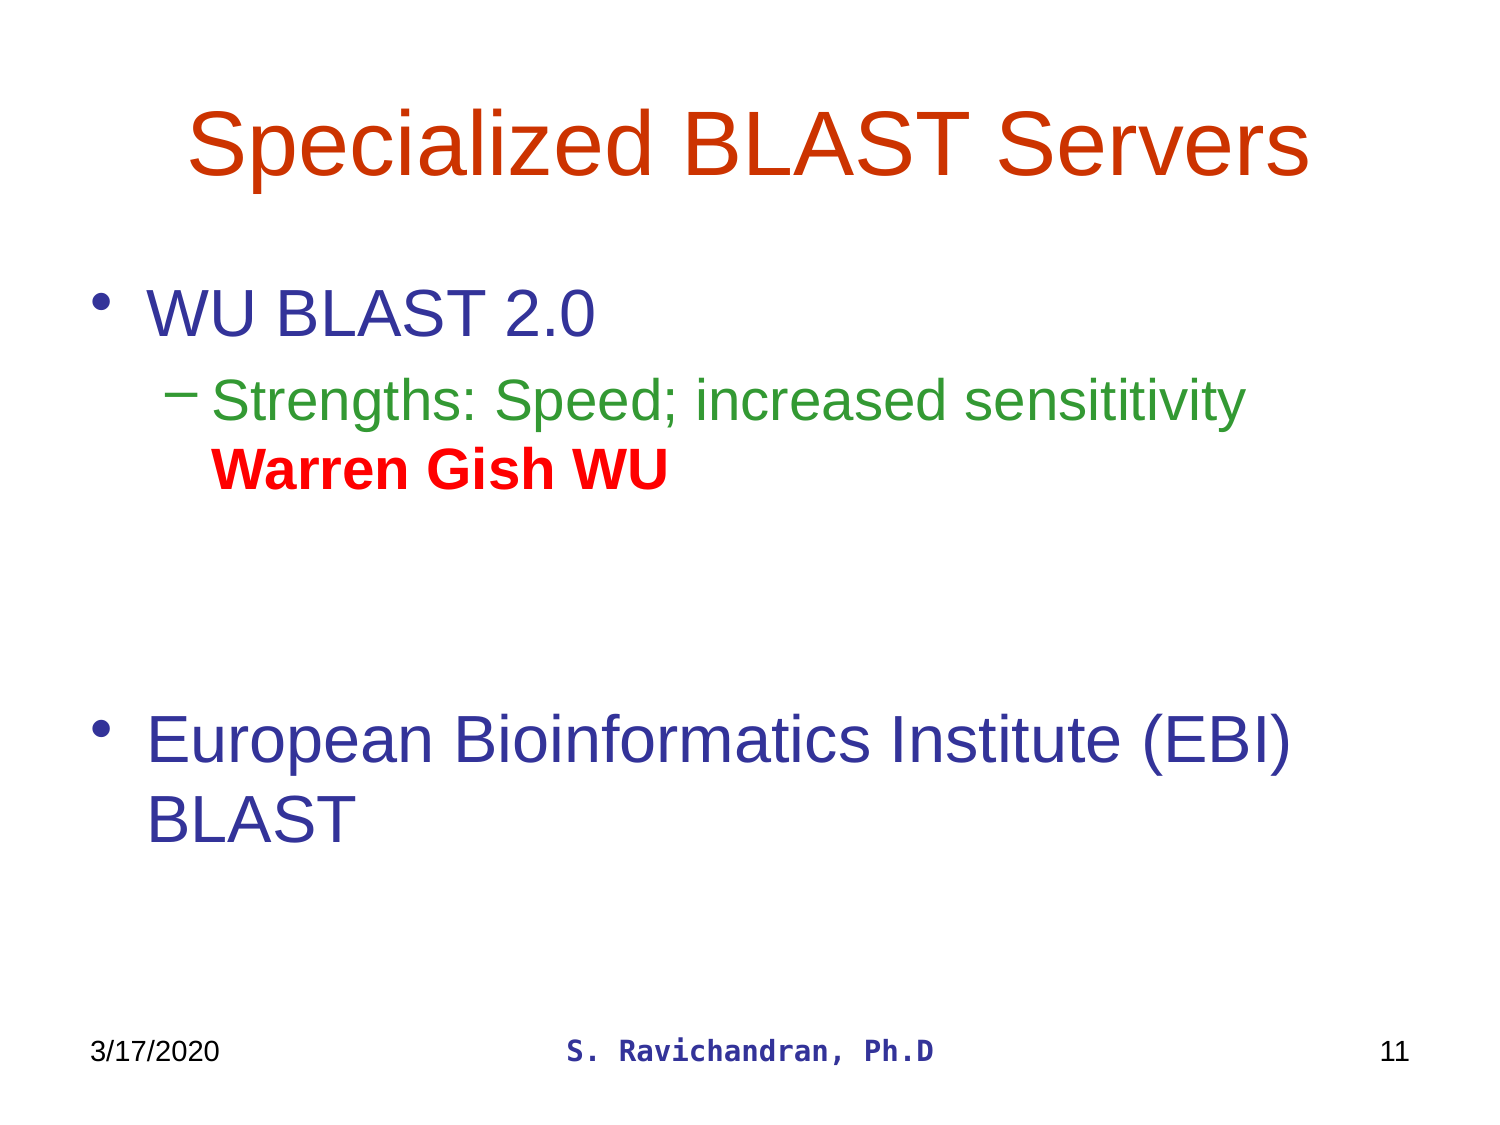

# Specialized BLAST Servers
WU BLAST 2.0
Strengths: Speed; increased sensititivity Warren Gish WU

European Bioinformatics Institute (EBI) BLAST

3/17/2020
S. Ravichandran, Ph.D
11